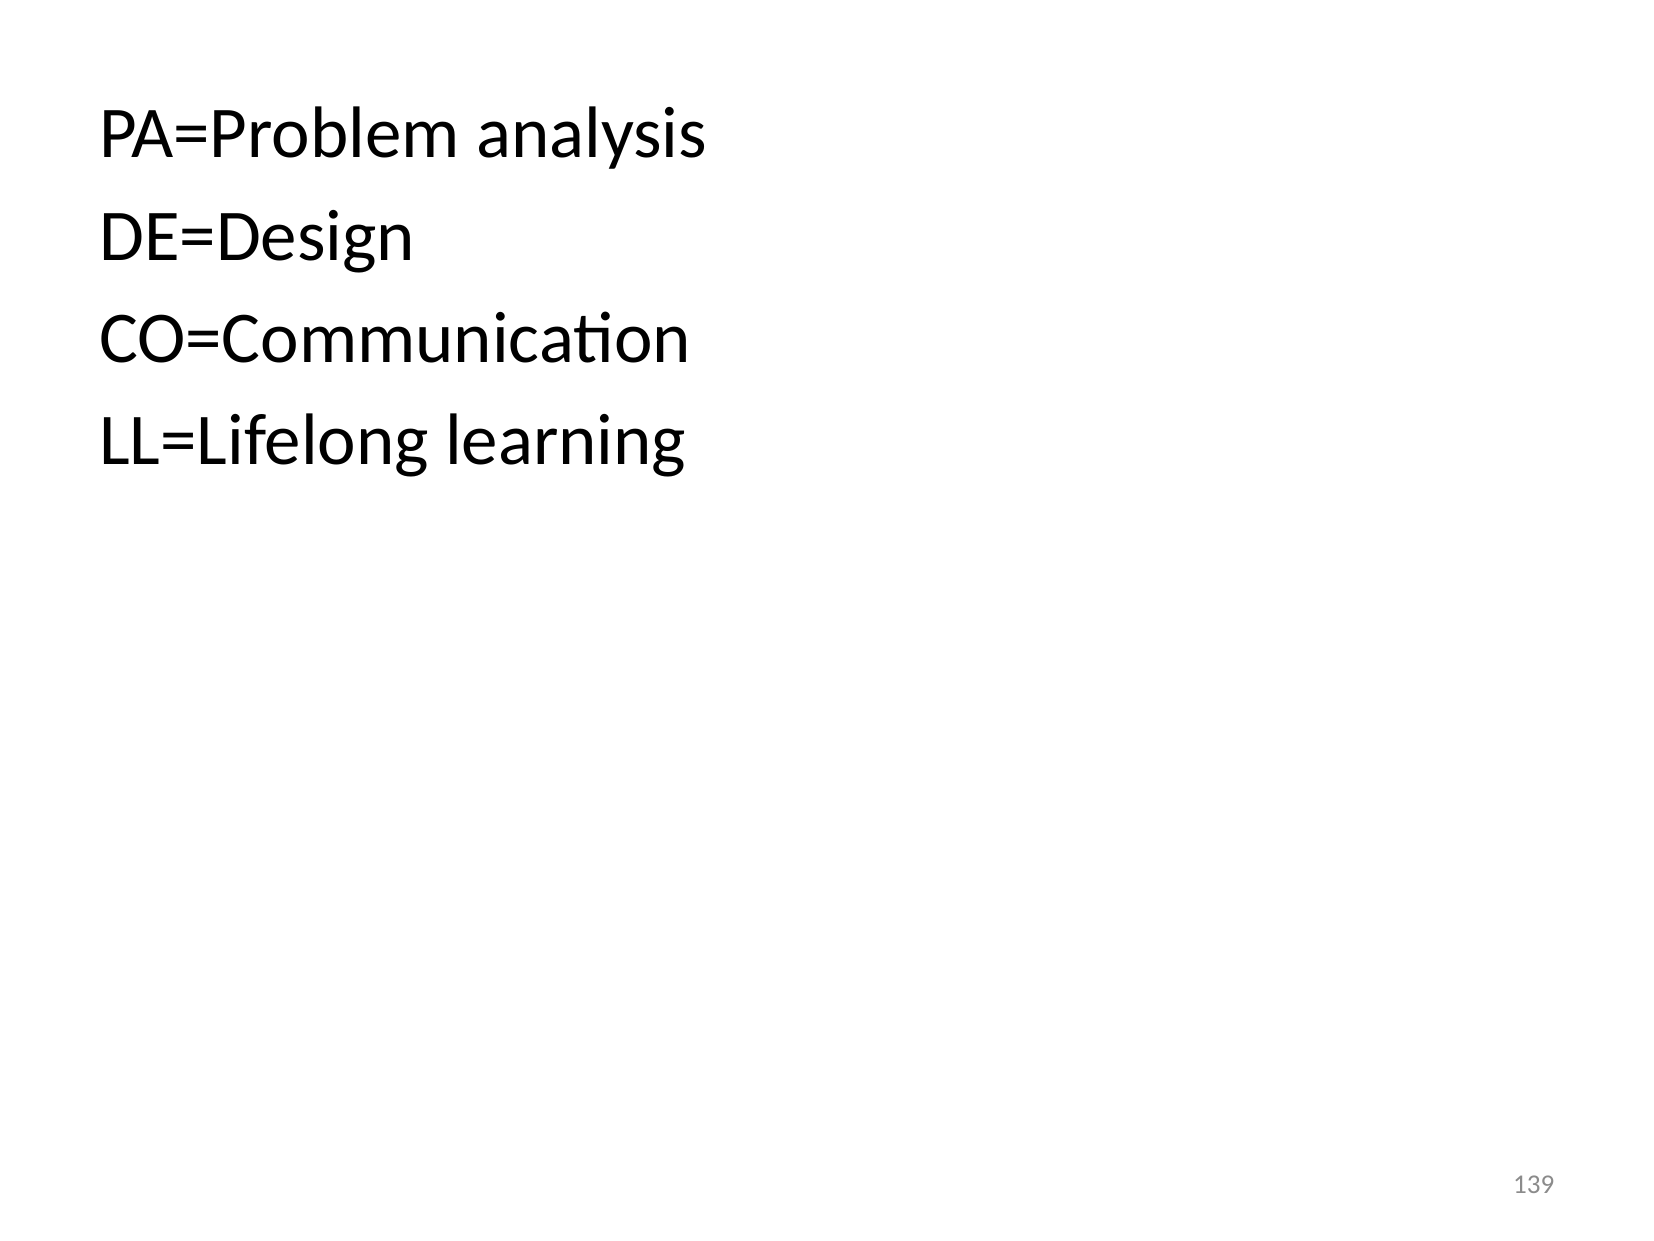

PA=Problem analysis
DE=Design
CO=Communication
LL=Lifelong learning
139